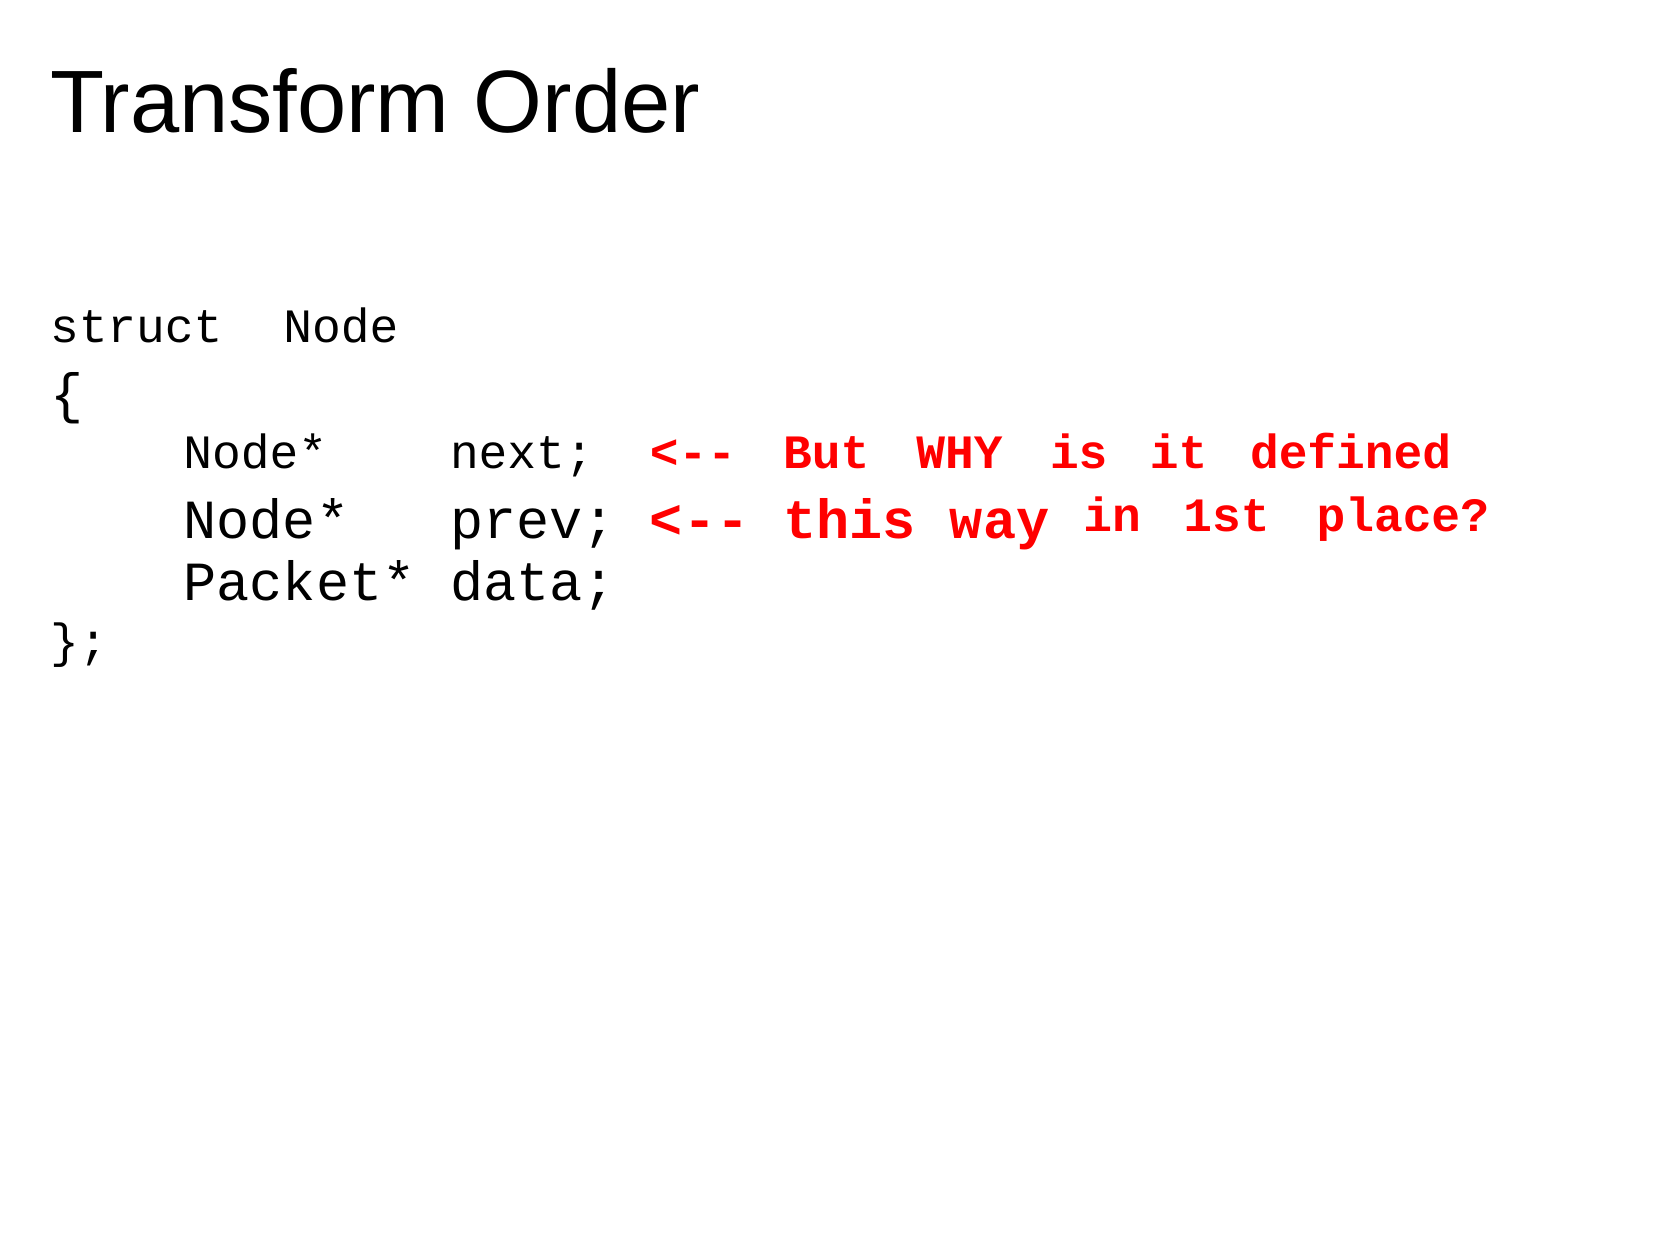

Transform Order
struct
{
Node
Node*
Node* Packet*
next;
prev;
data;
<--
<--
But
this
WHY
way
is
it
defined
in
1st
place?
};